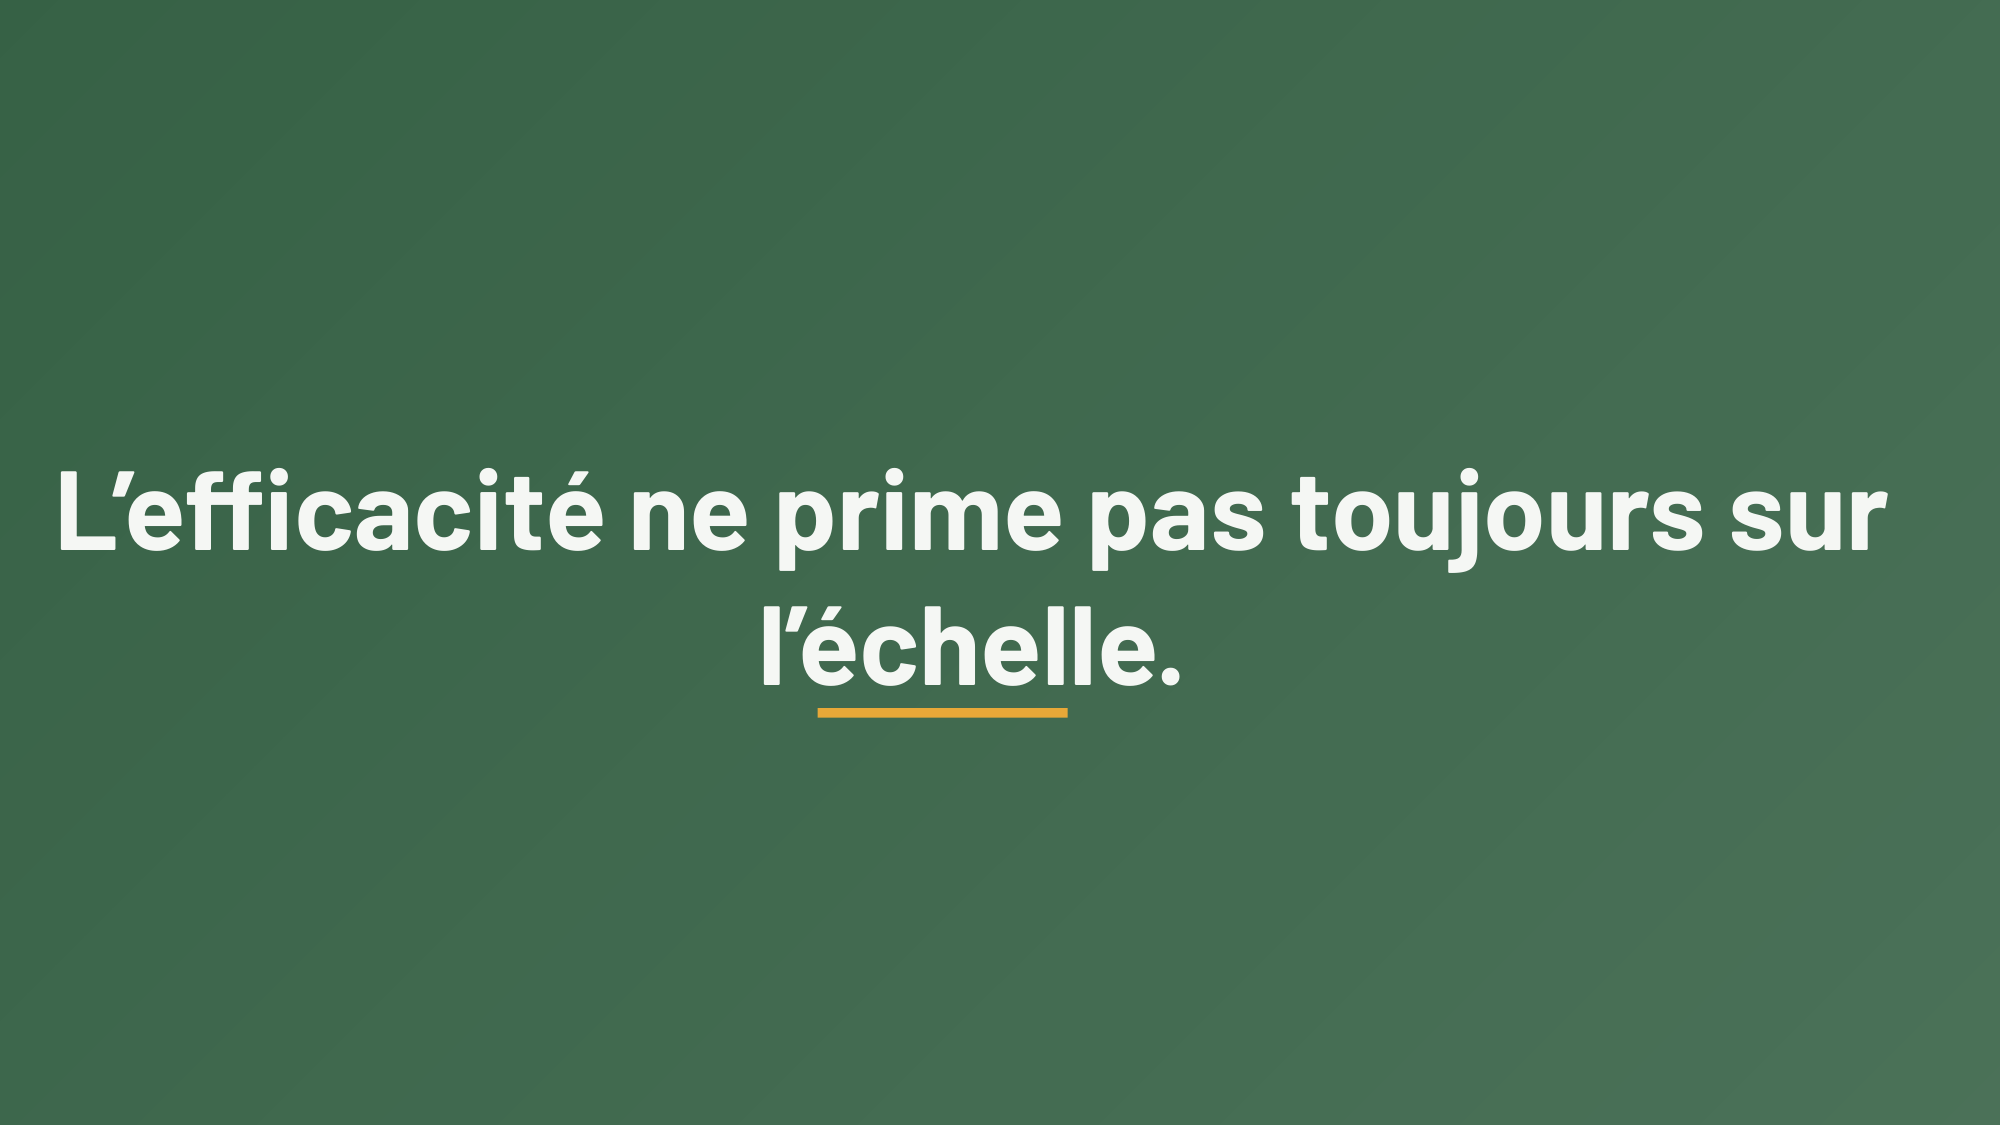

# L’efficacité ne prime pas toujours sur l’échelle.